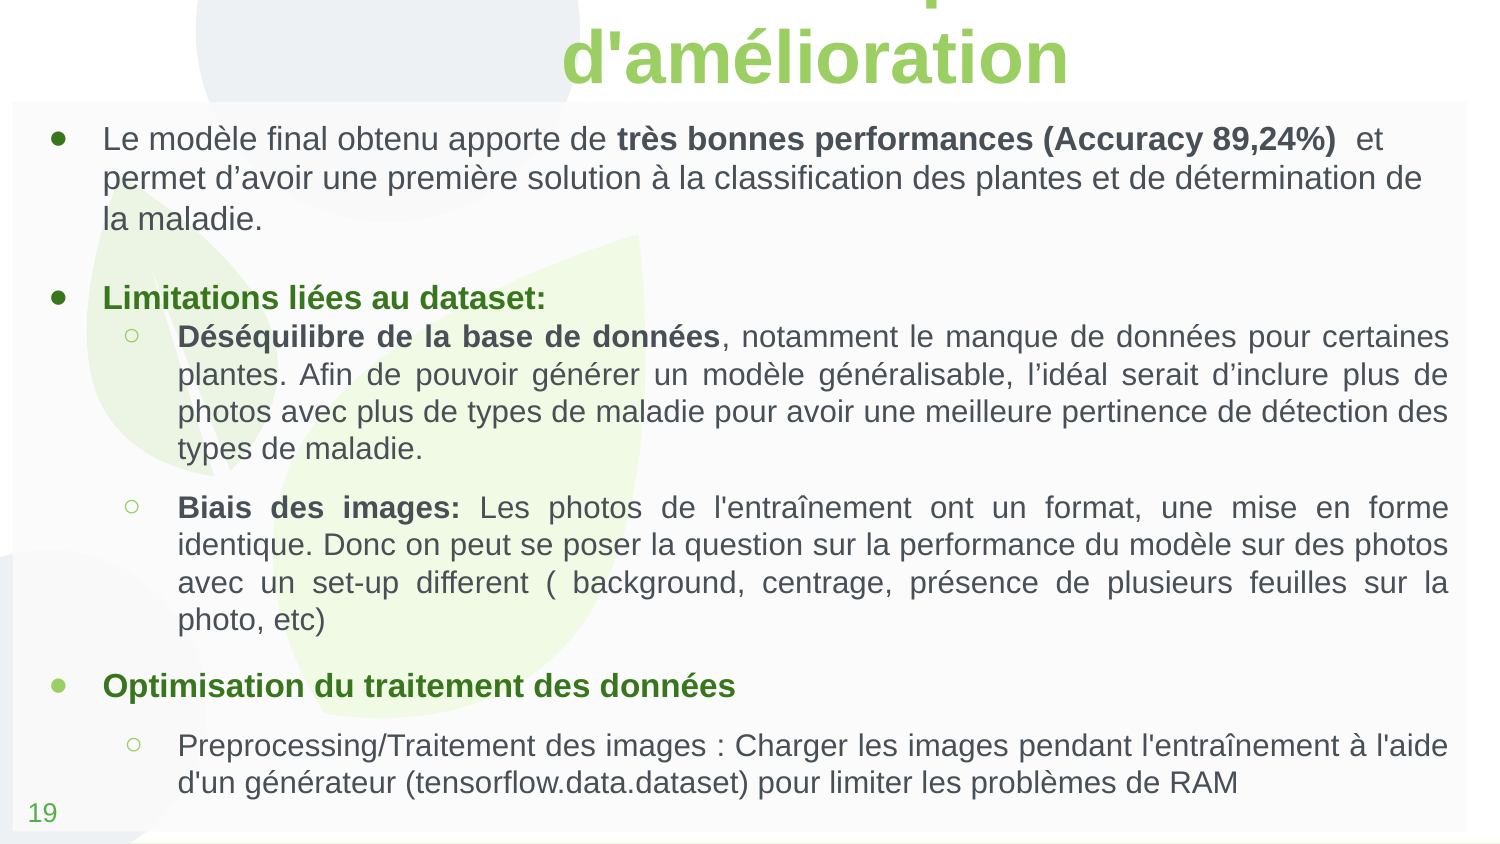

# Conclusion/pistes d'amélioration
Le modèle final obtenu apporte de très bonnes performances (Accuracy 89,24%)  et permet d’avoir une première solution à la classification des plantes et de détermination de la maladie.

Limitations liées au dataset:
Déséquilibre de la base de données, notamment le manque de données pour certaines plantes. Afin de pouvoir générer un modèle généralisable, l’idéal serait d’inclure plus de photos avec plus de types de maladie pour avoir une meilleure pertinence de détection des types de maladie.
Biais des images: Les photos de l'entraînement ont un format, une mise en forme identique. Donc on peut se poser la question sur la performance du modèle sur des photos avec un set-up different ( background, centrage, présence de plusieurs feuilles sur la photo, etc)

Optimisation du traitement des données
Preprocessing/Traitement des images : Charger les images pendant l'entraînement à l'aide d'un générateur (tensorflow.data.dataset) pour limiter les problèmes de RAM

19